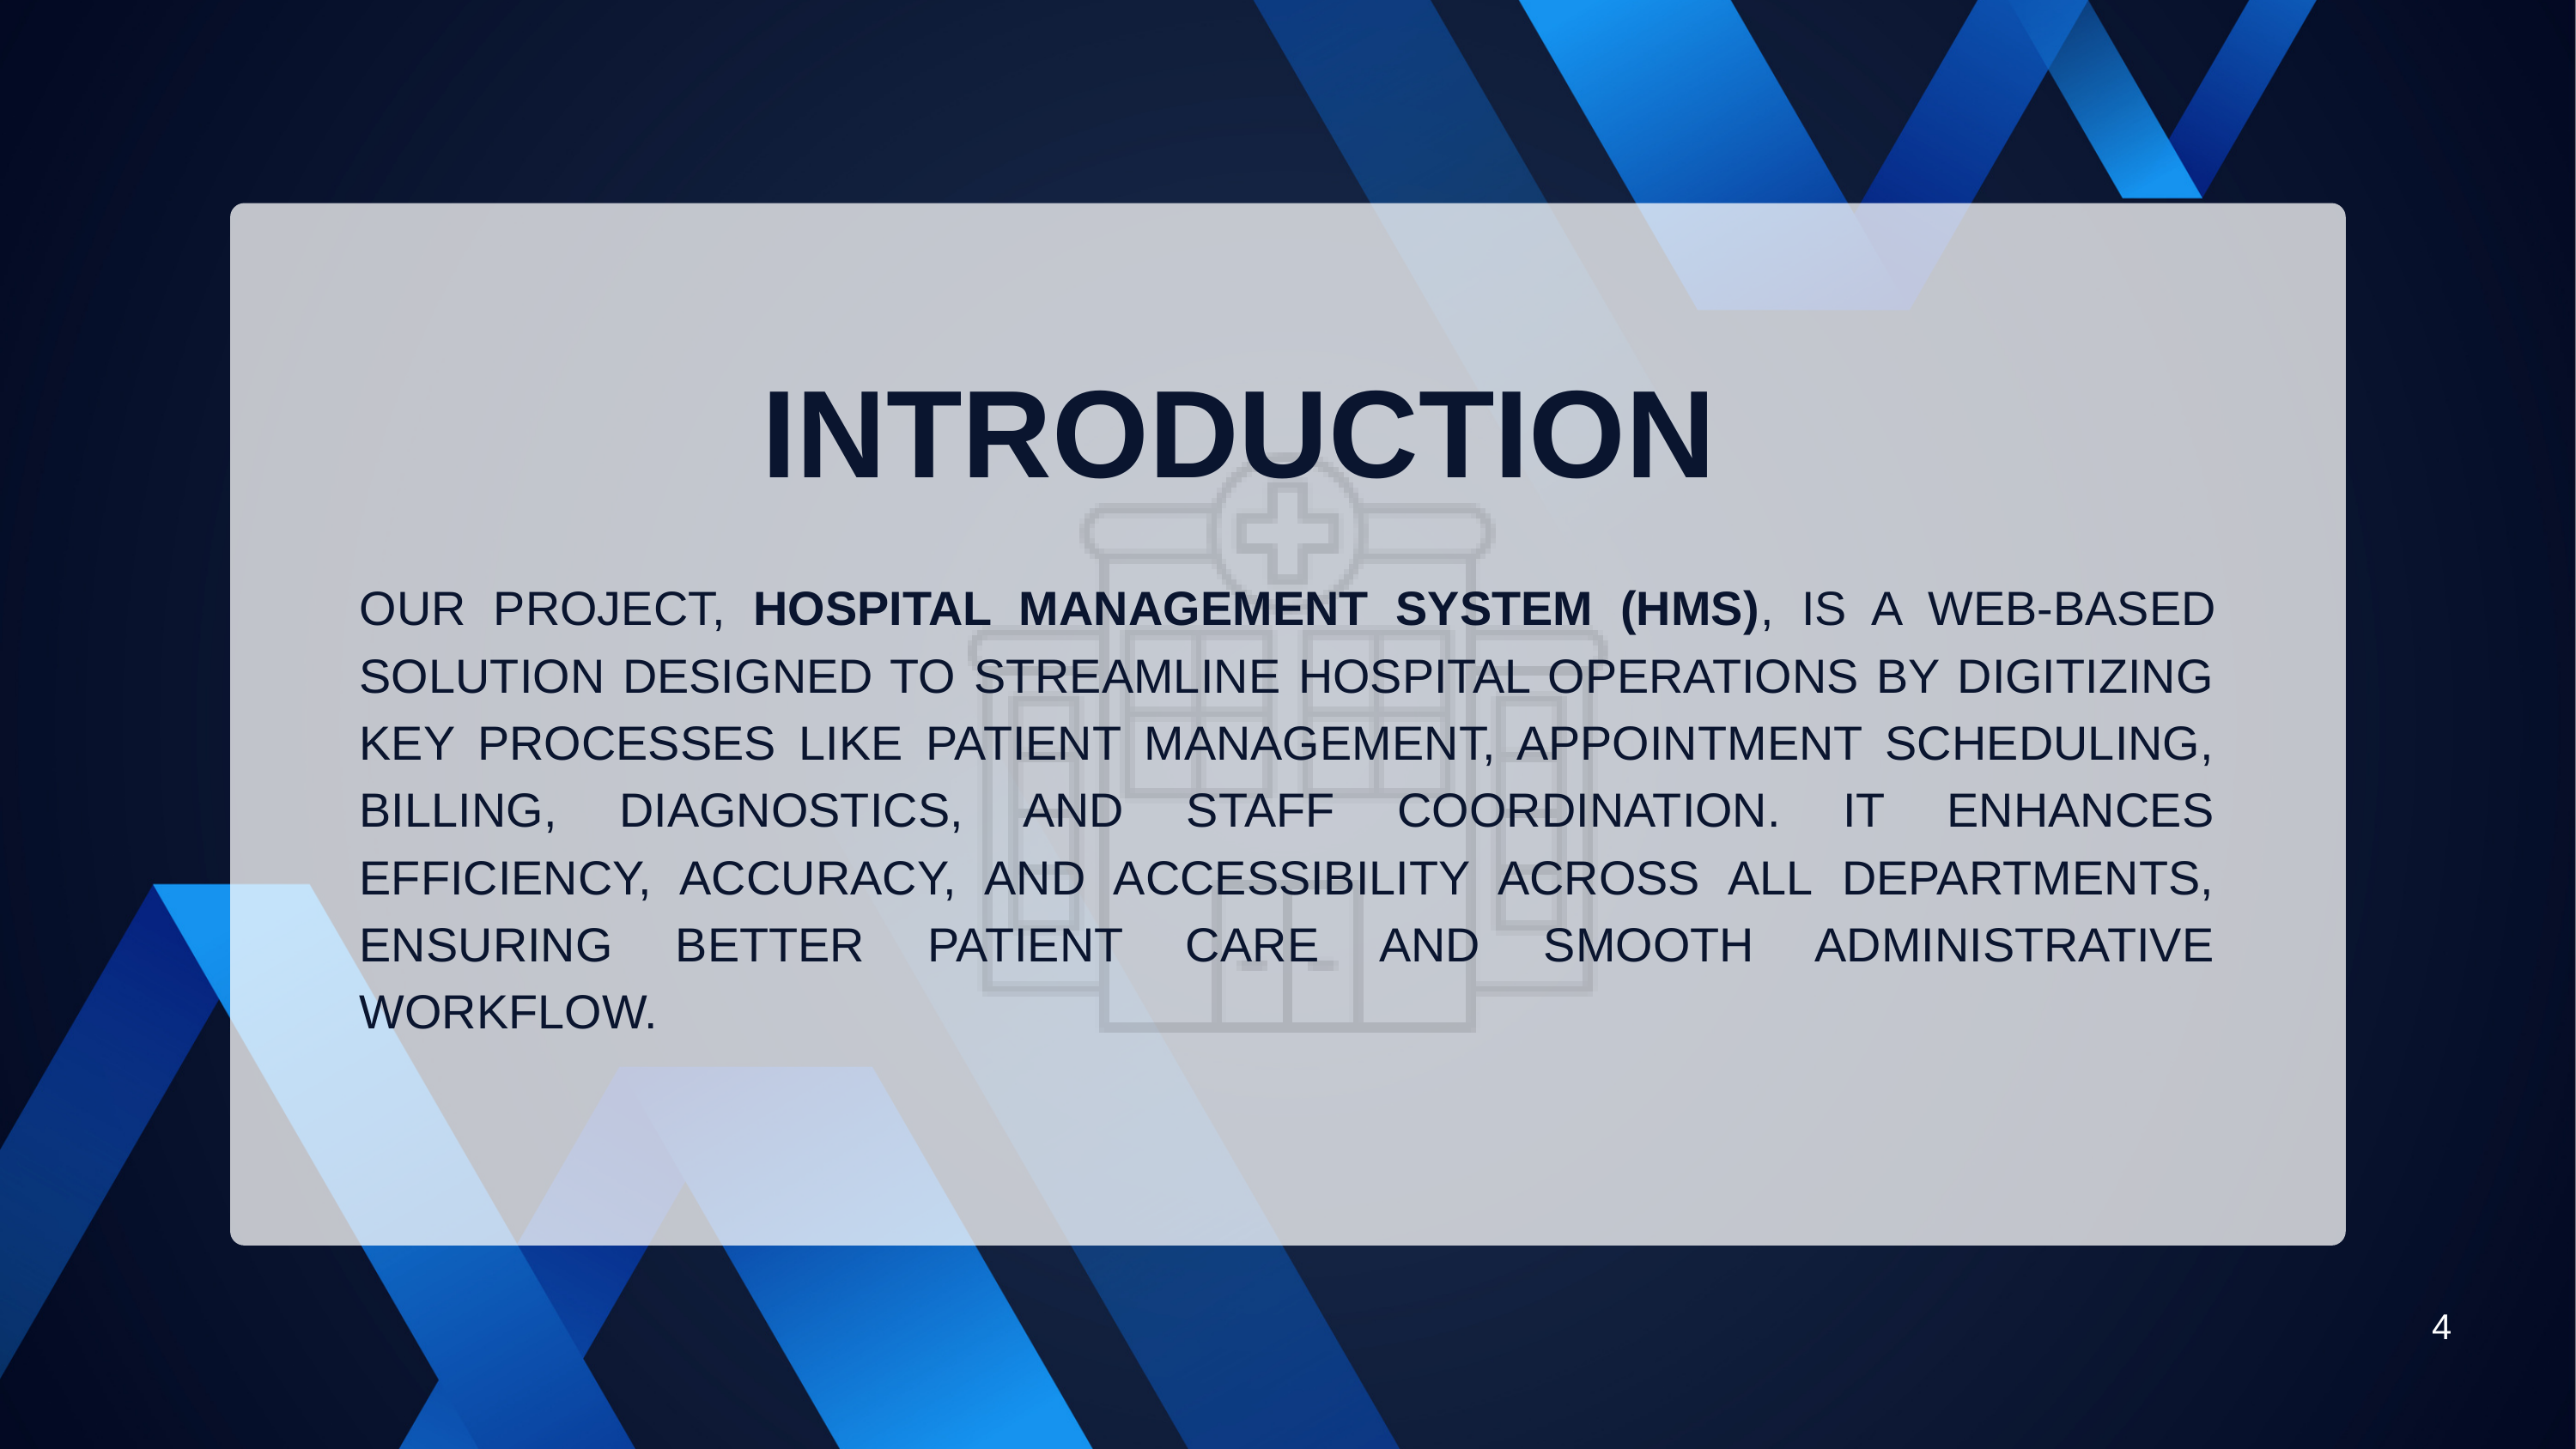

INTRODUCTION

OUR PROJECT, HOSPITAL MANAGEMENT SYSTEM (HMS), IS A WEB-BASED SOLUTION DESIGNED TO STREAMLINE HOSPITAL OPERATIONS BY DIGITIZING KEY PROCESSES LIKE PATIENT MANAGEMENT, APPOINTMENT SCHEDULING, BILLING, DIAGNOSTICS, AND STAFF COORDINATION. IT ENHANCES EFFICIENCY, ACCURACY, AND ACCESSIBILITY ACROSS ALL DEPARTMENTS, ENSURING BETTER PATIENT CARE AND SMOOTH ADMINISTRATIVE WORKFLOW.
4